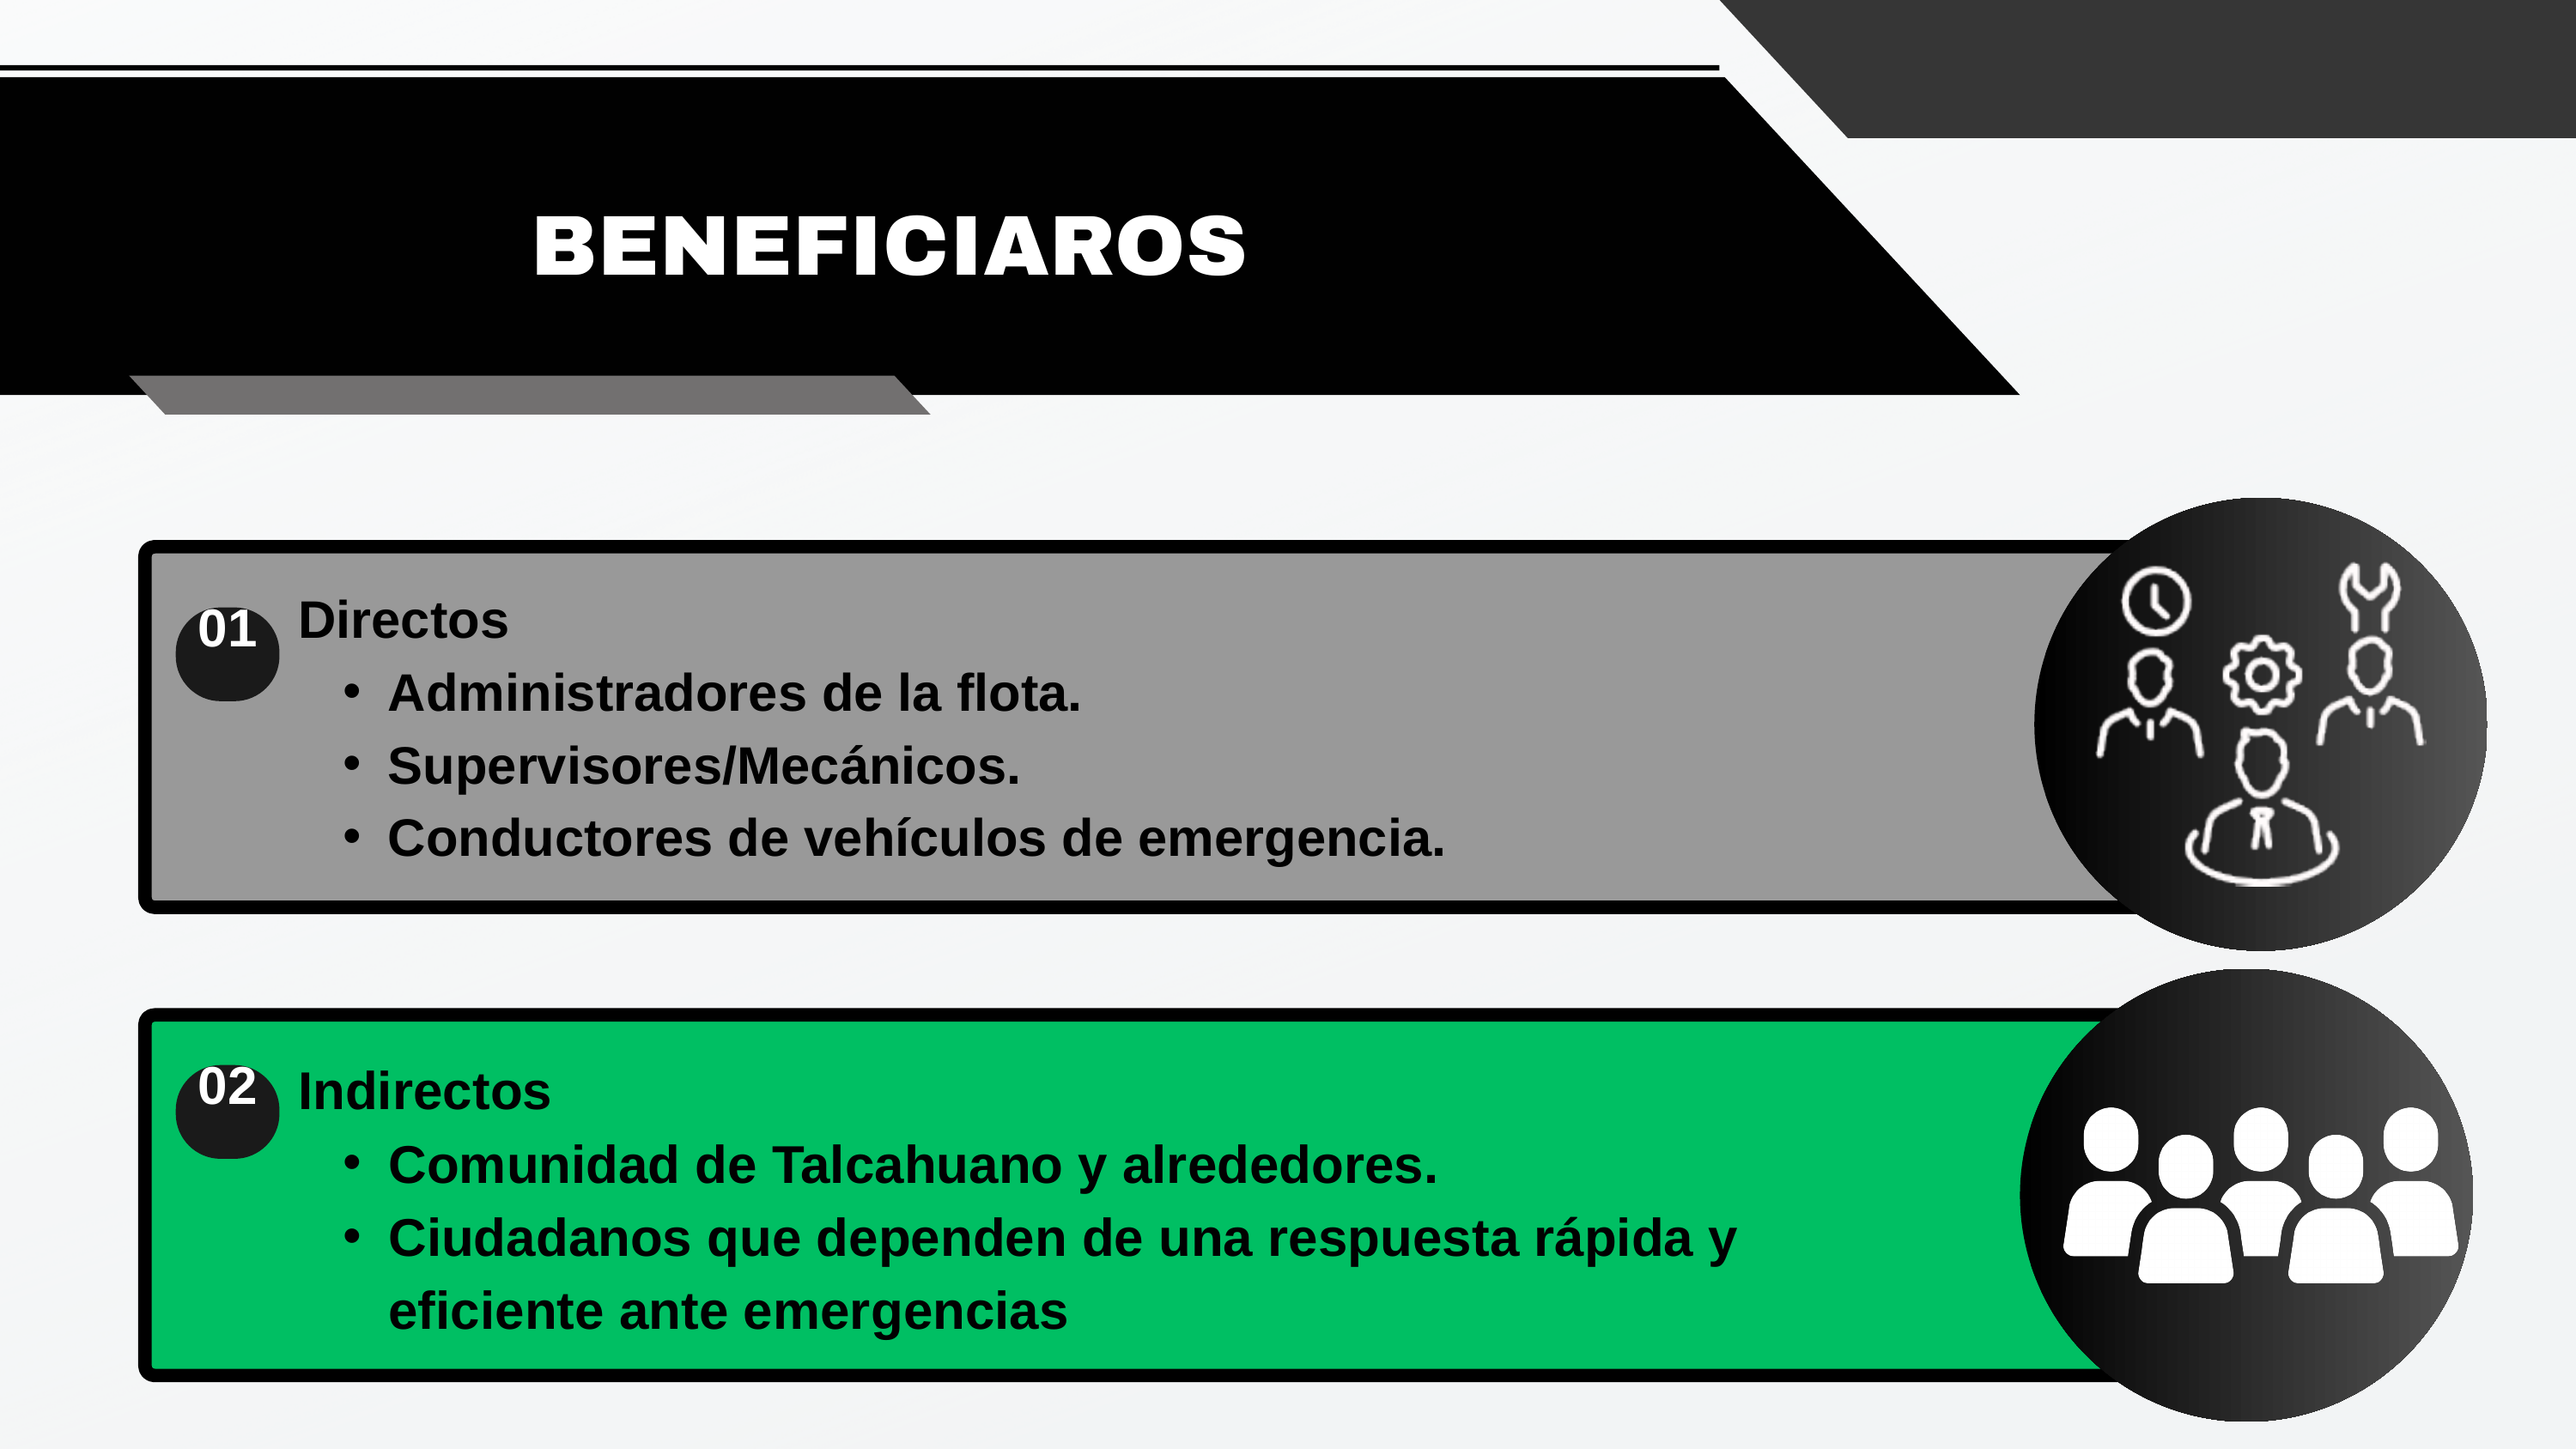

BENEFICIAROS

Directos
Administradores de la flota.
Supervisores/Mecánicos.
Conductores de vehículos de emergencia.

01

Indirectos
Comunidad de Talcahuano y alrededores.
Ciudadanos que dependen de una respuesta rápida y eficiente ante emergencias

02